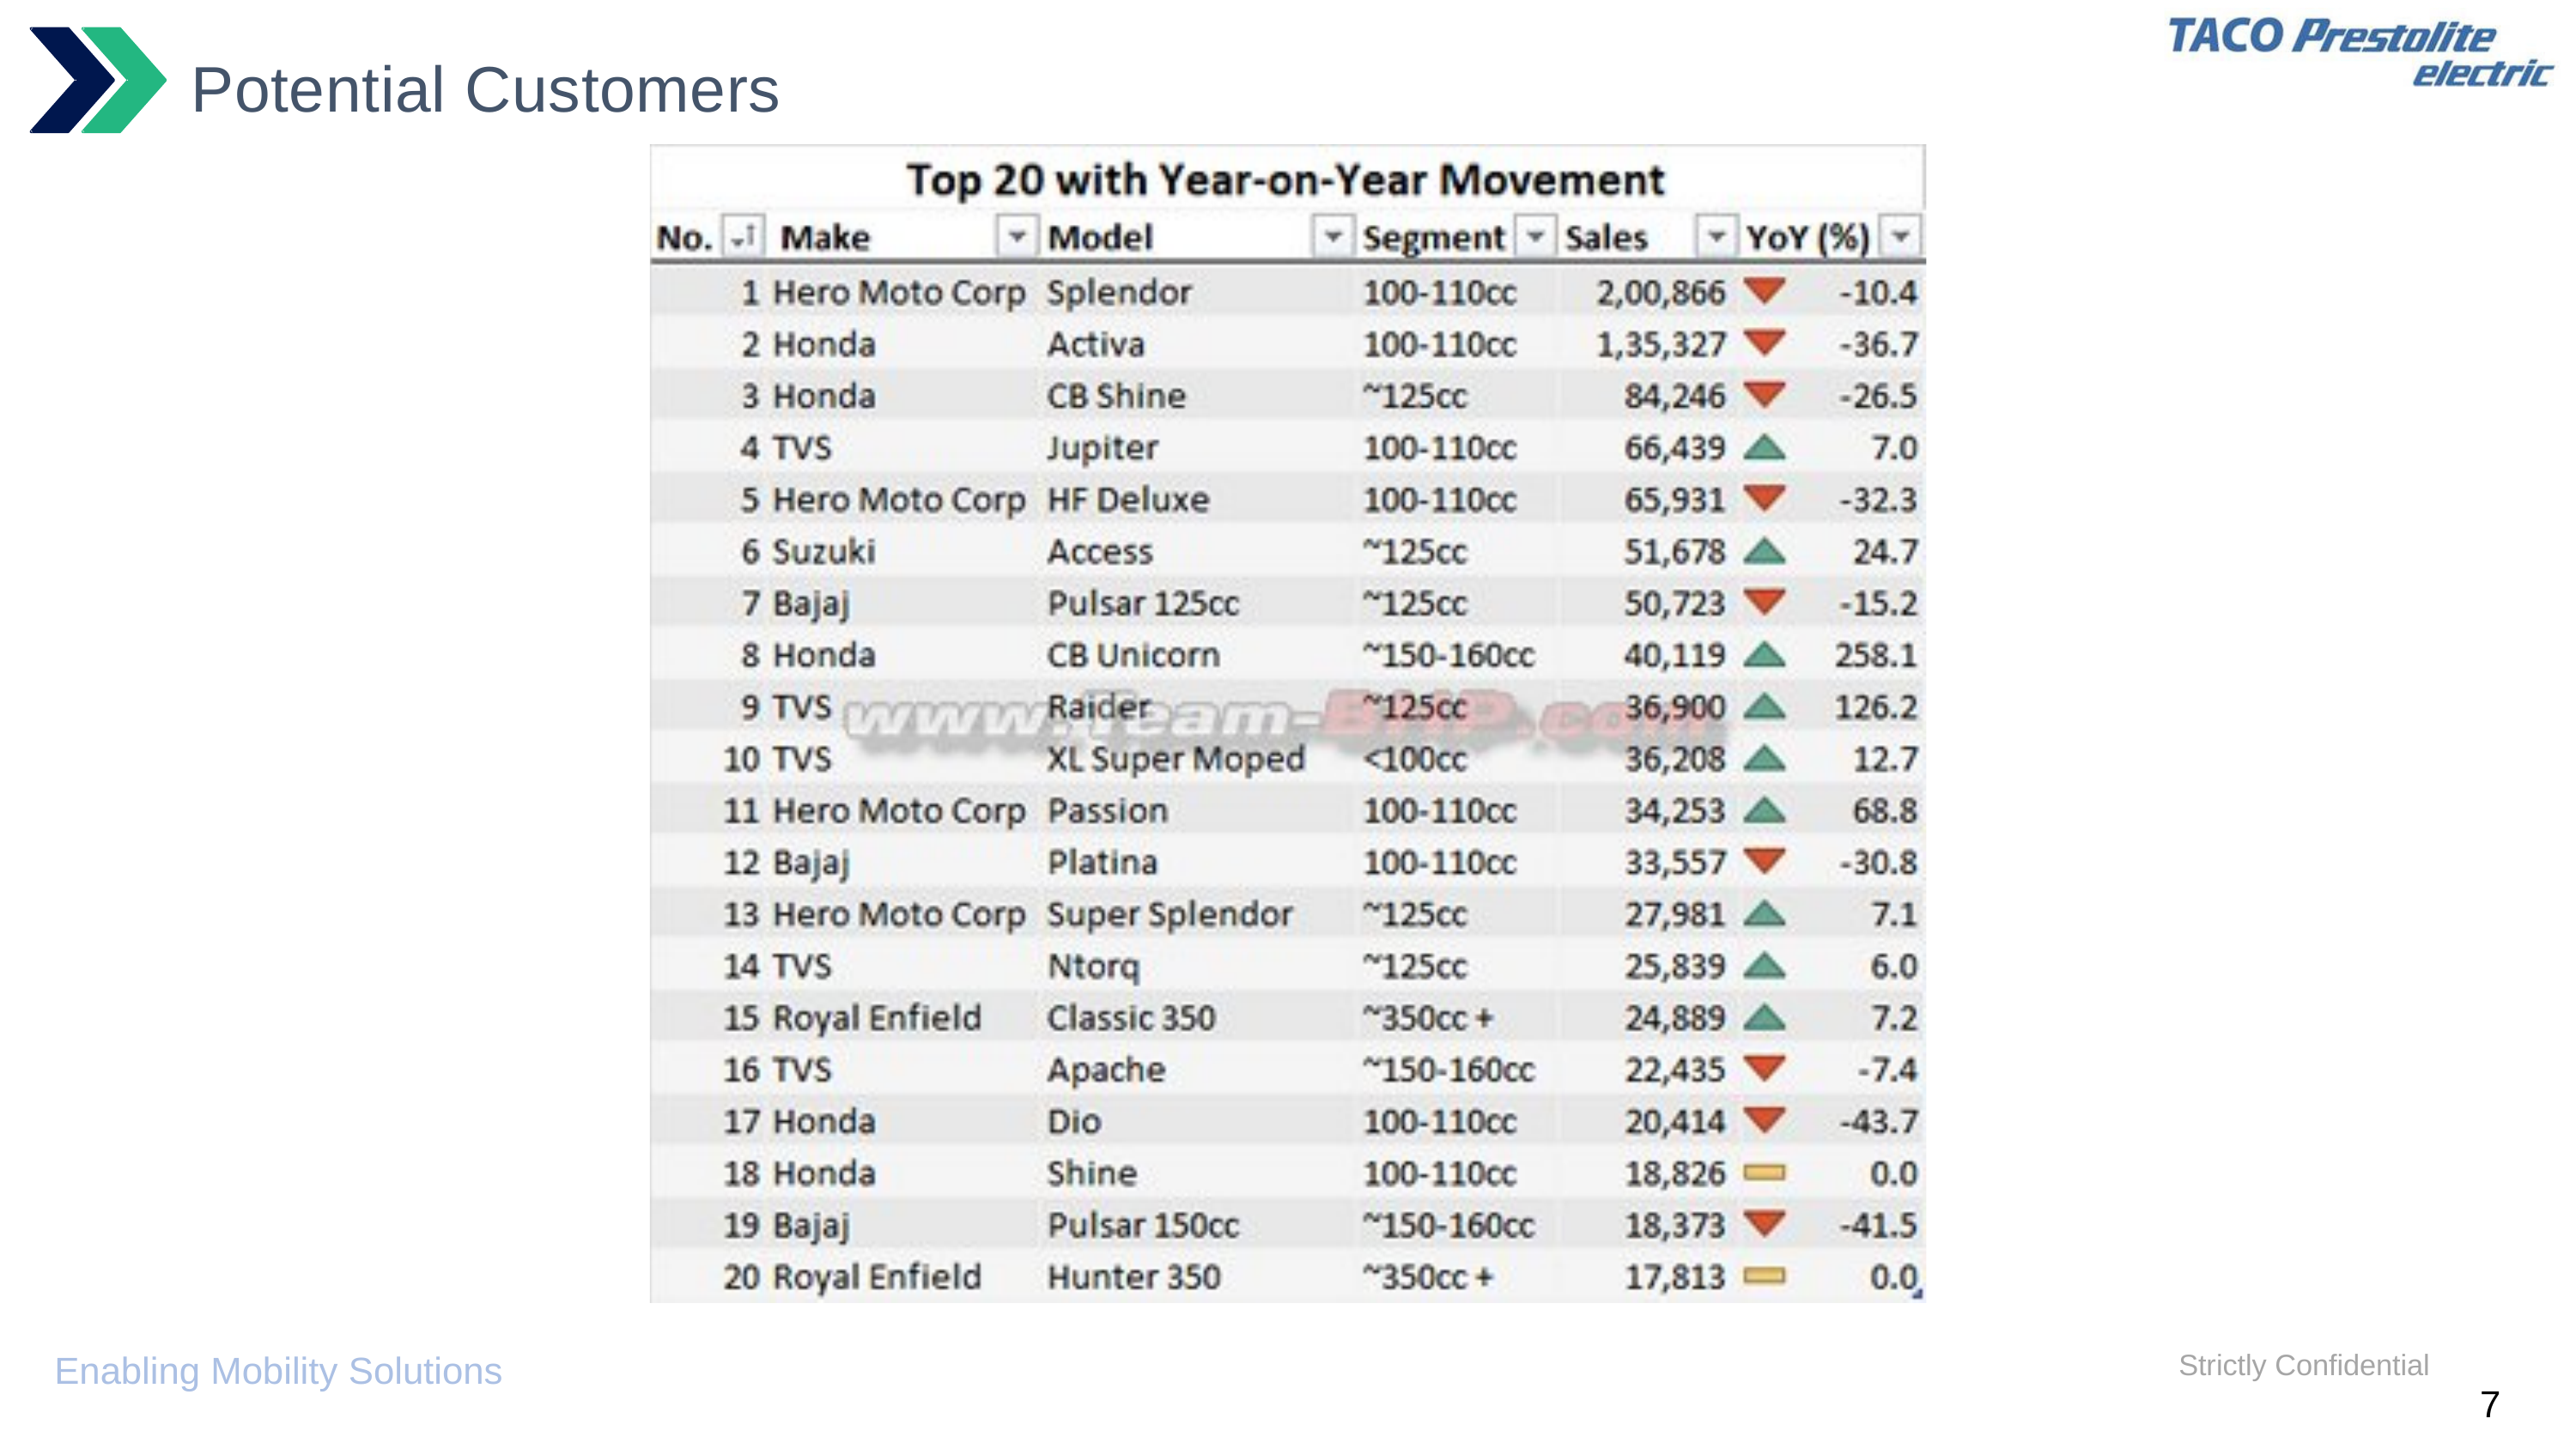

Potential Customers

Strictly Confidential
Enabling Mobility Solutions
7